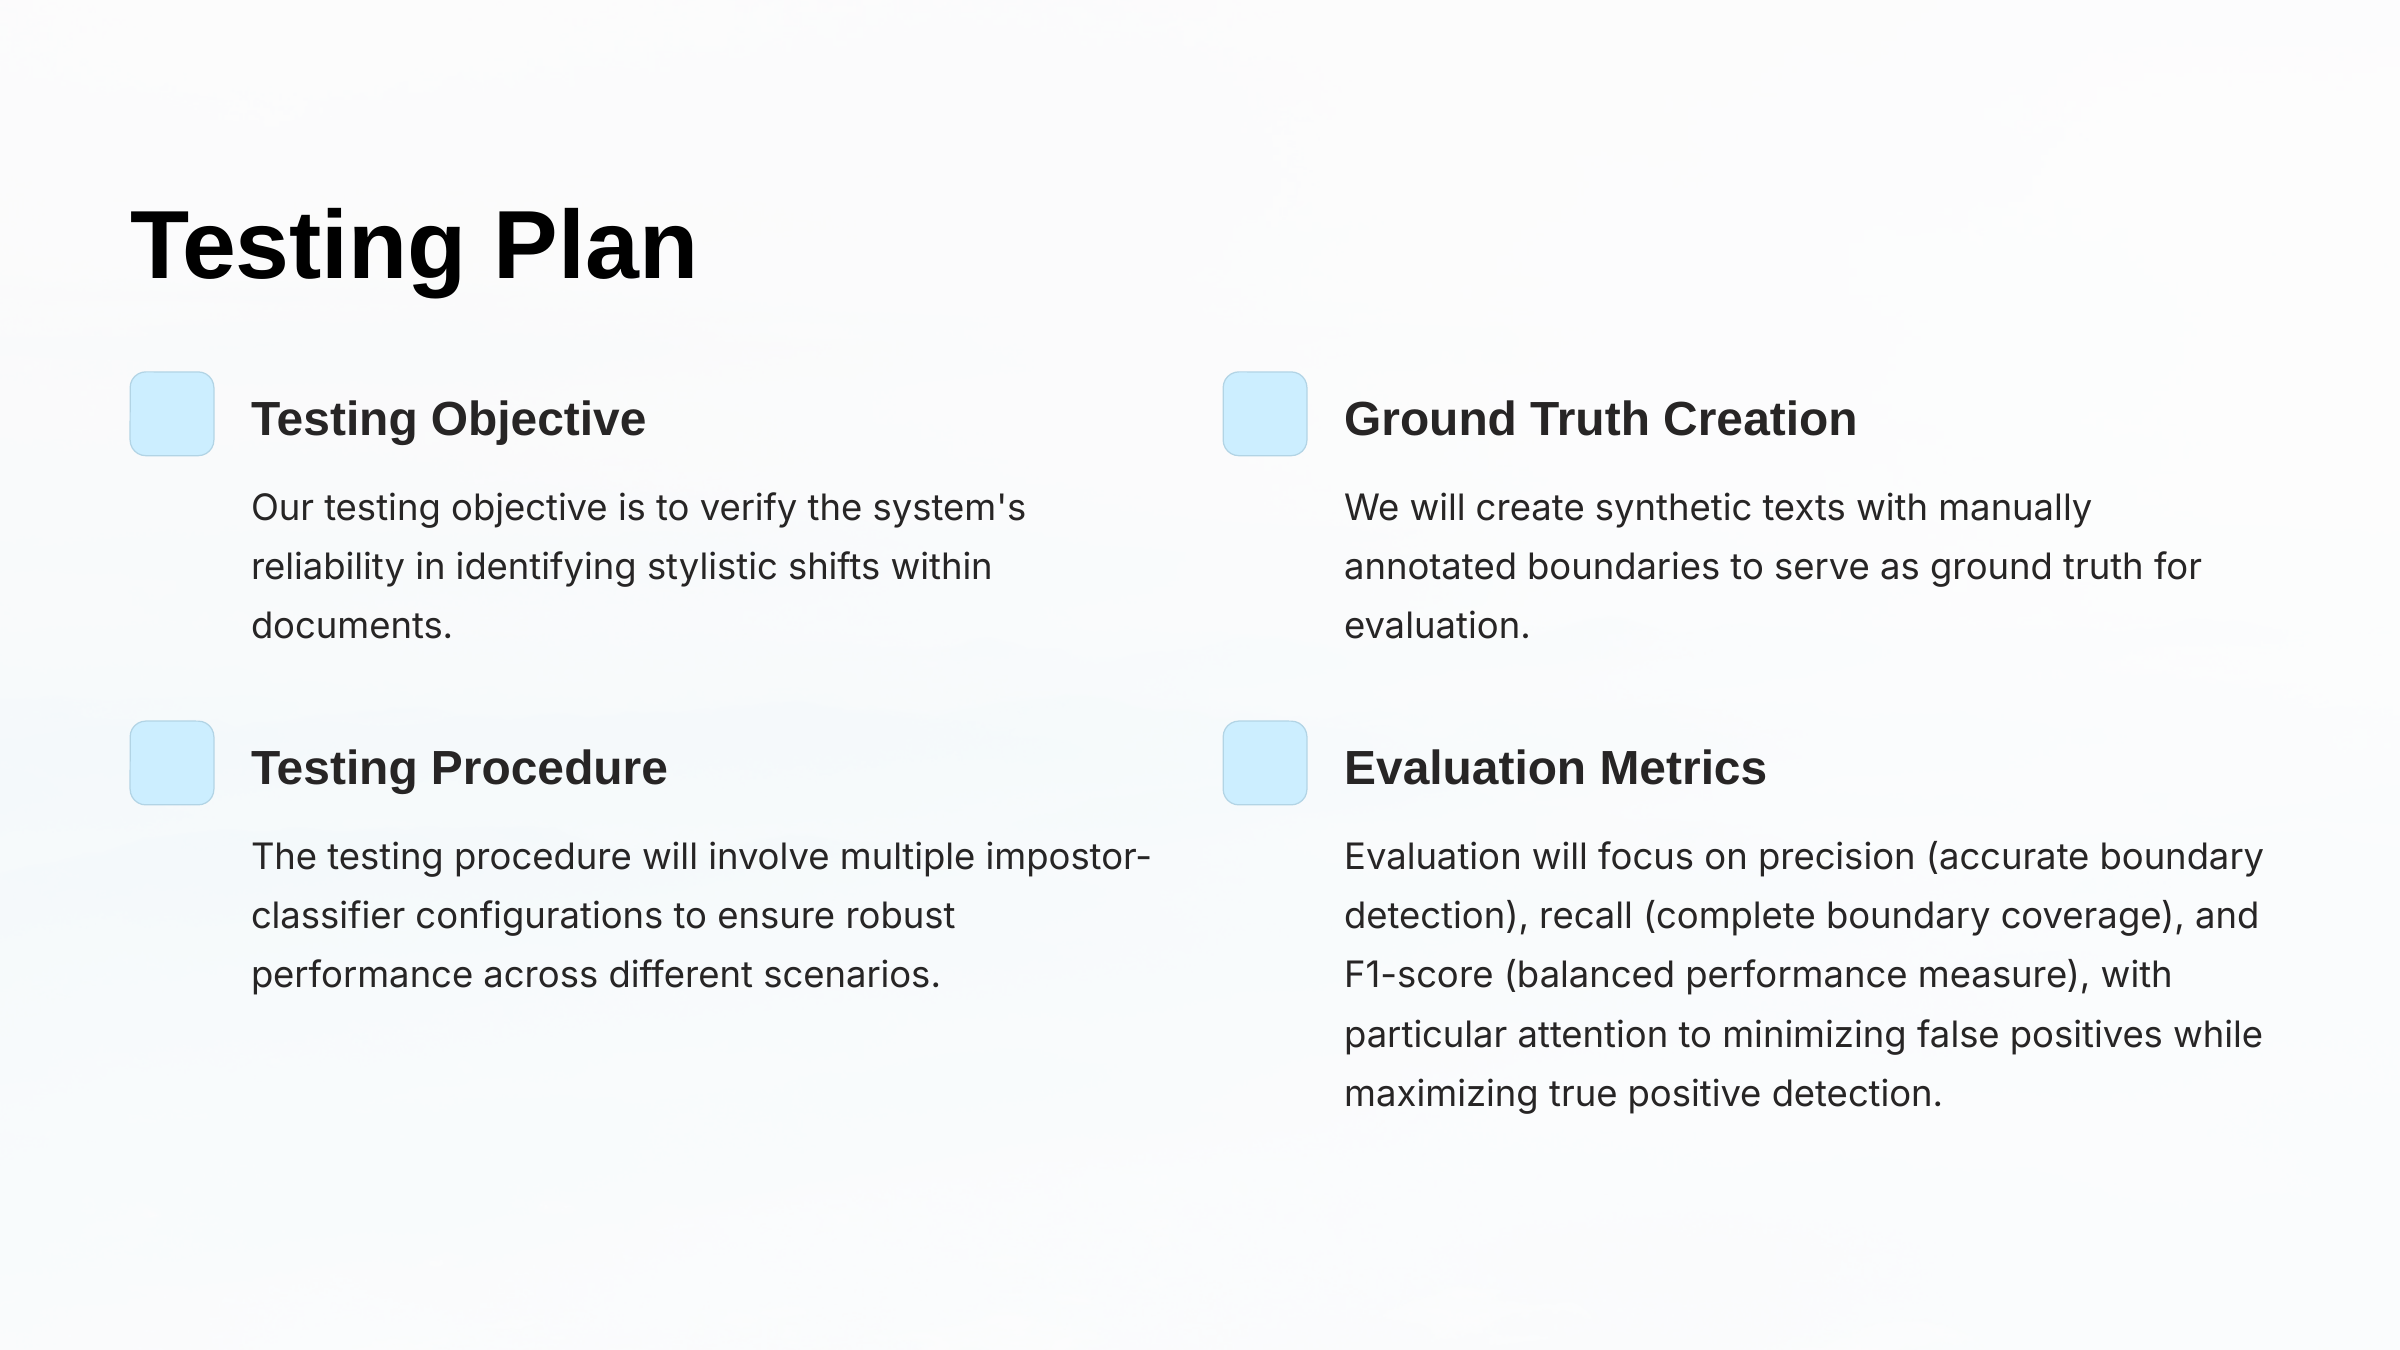

Testing Plan

Testing Objective
Ground Truth Creation
Our testing objective is to verify the system's reliability in identifying stylistic shifts within documents.
We will create synthetic texts with manually annotated boundaries to serve as ground truth for evaluation.

Testing Procedure
Evaluation Metrics
The testing procedure will involve multiple impostor-classifier configurations to ensure robust performance across different scenarios.
Evaluation will focus on precision (accurate boundary detection), recall (complete boundary coverage), and F1-score (balanced performance measure), with particular attention to minimizing false positives while maximizing true positive detection.